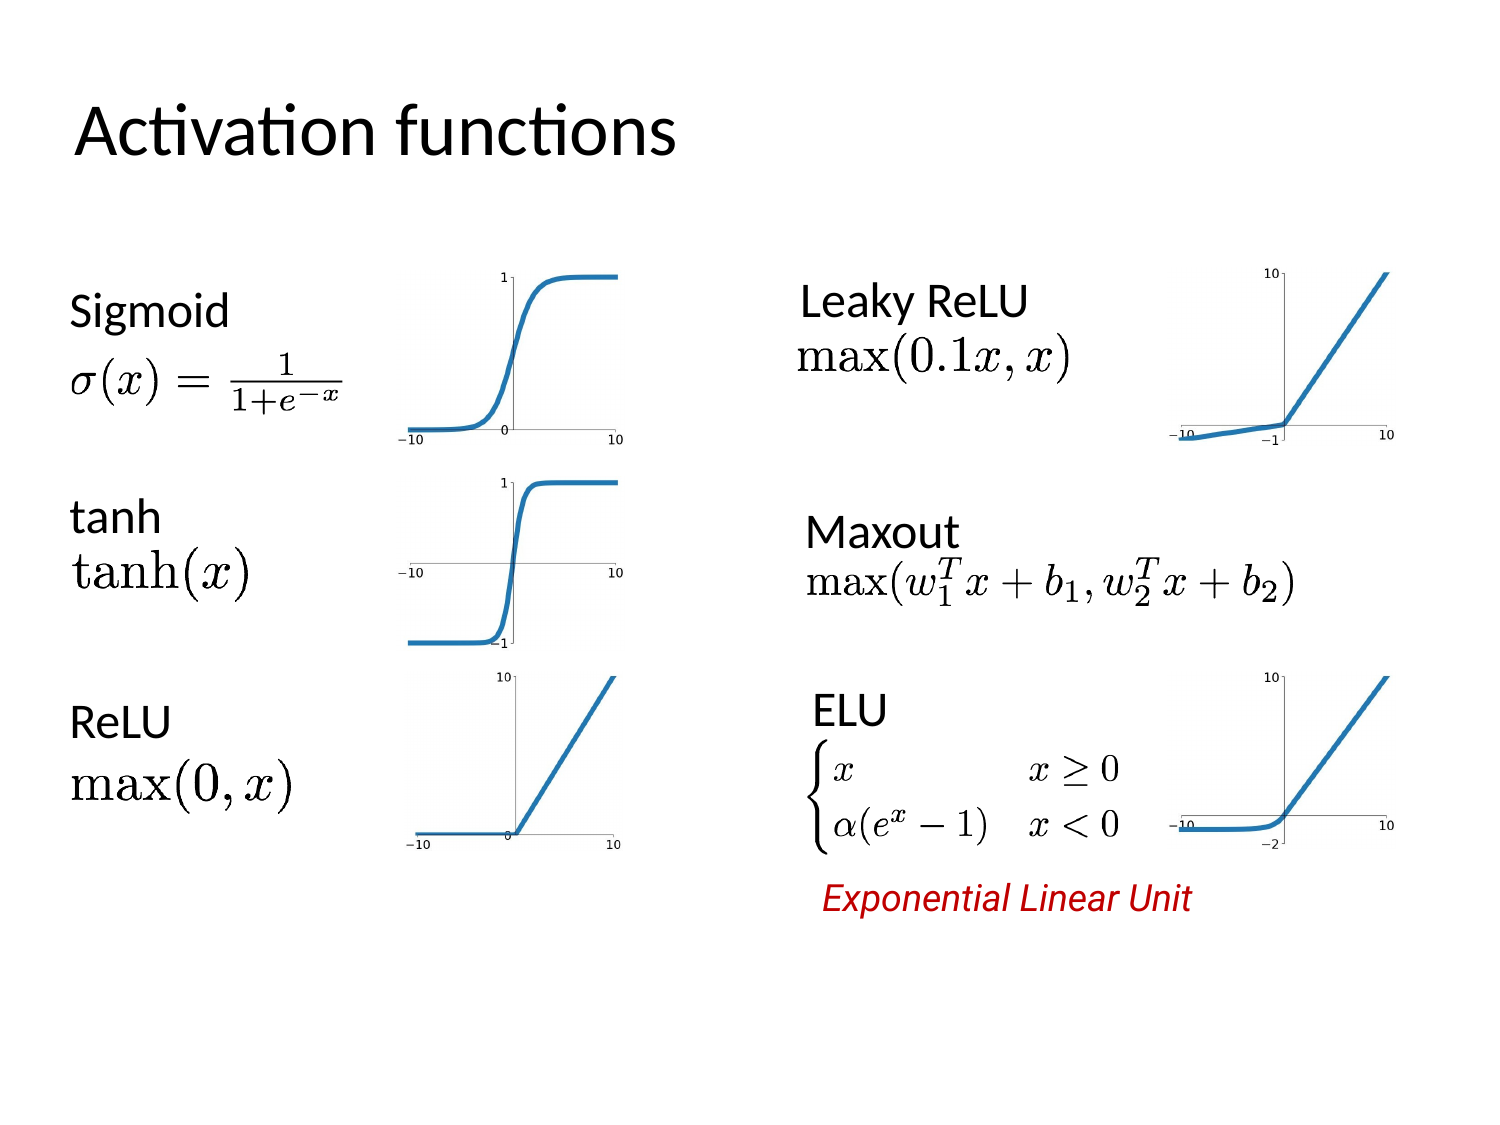

# Activation functions
Leaky ReLU

Sigmoid

tanh

Maxout

ELU
ReLU

Exponential Linear Unit
Fei-Fei Li & Justin Johnson & Serena Yeung
April 12, 2018
Lecture 4 - 40